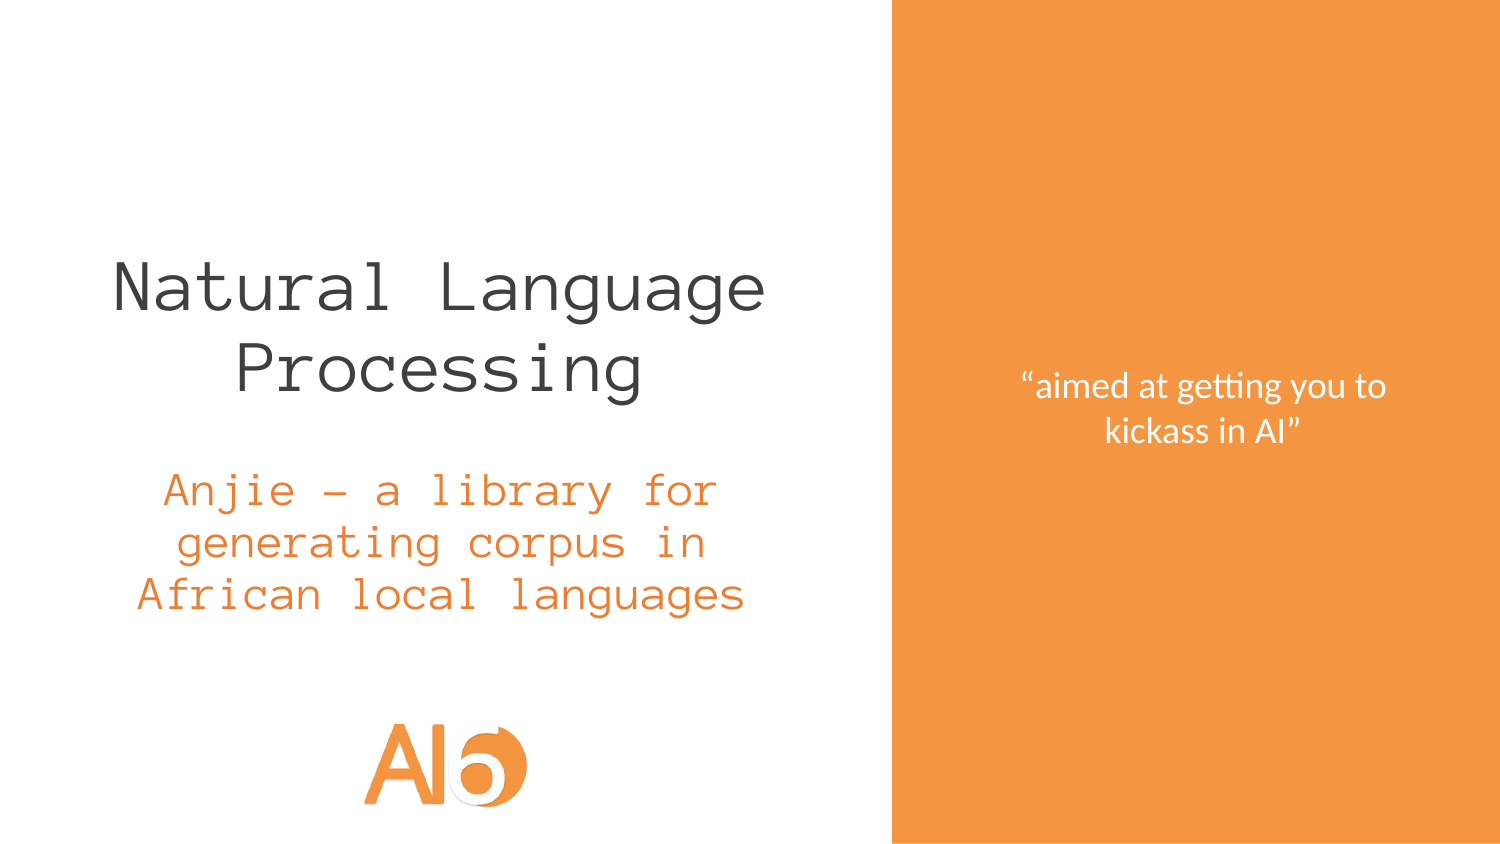

# Natural Language Processing
Anjie - a library for generating corpus in African local languages